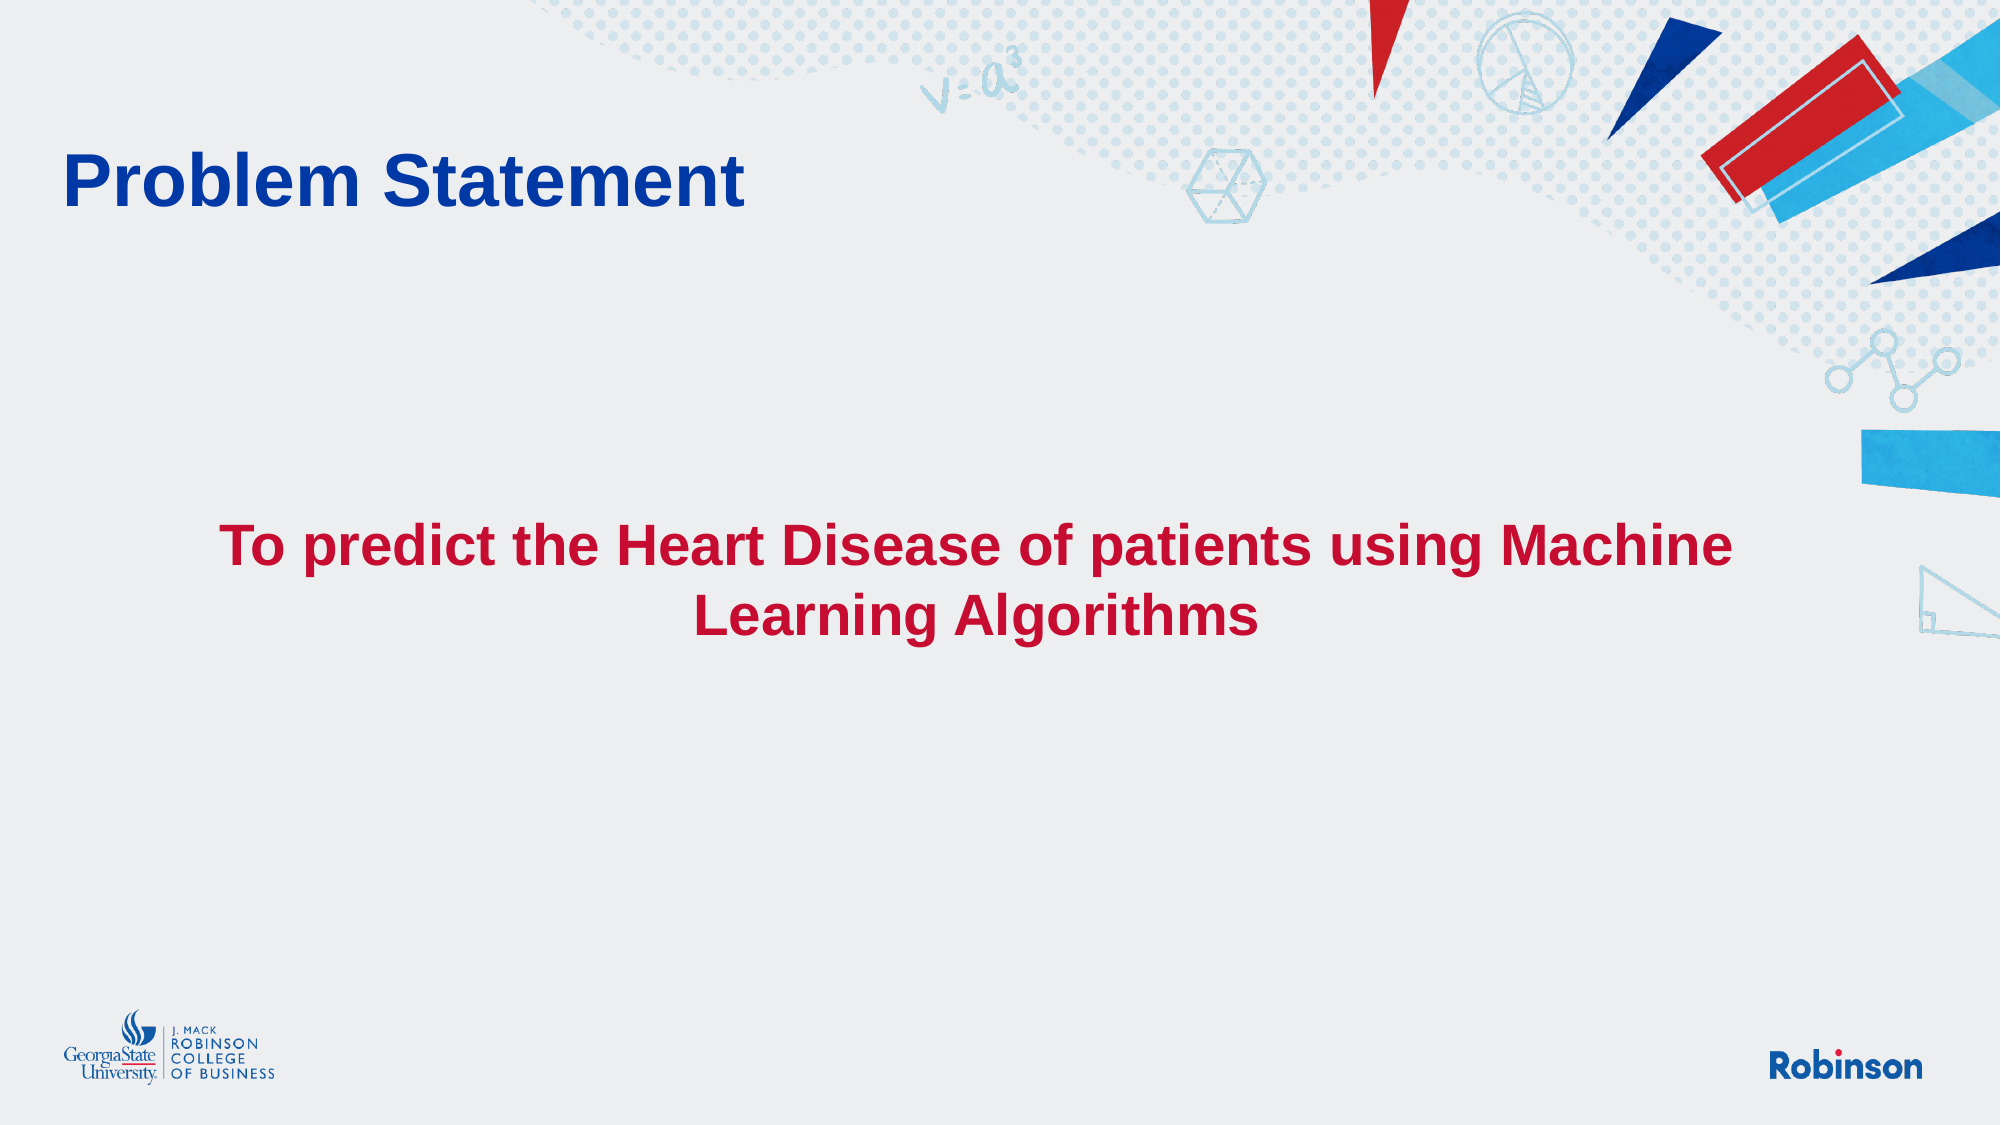

# Problem Statement
To predict the Heart Disease of patients using Machine Learning Algorithms